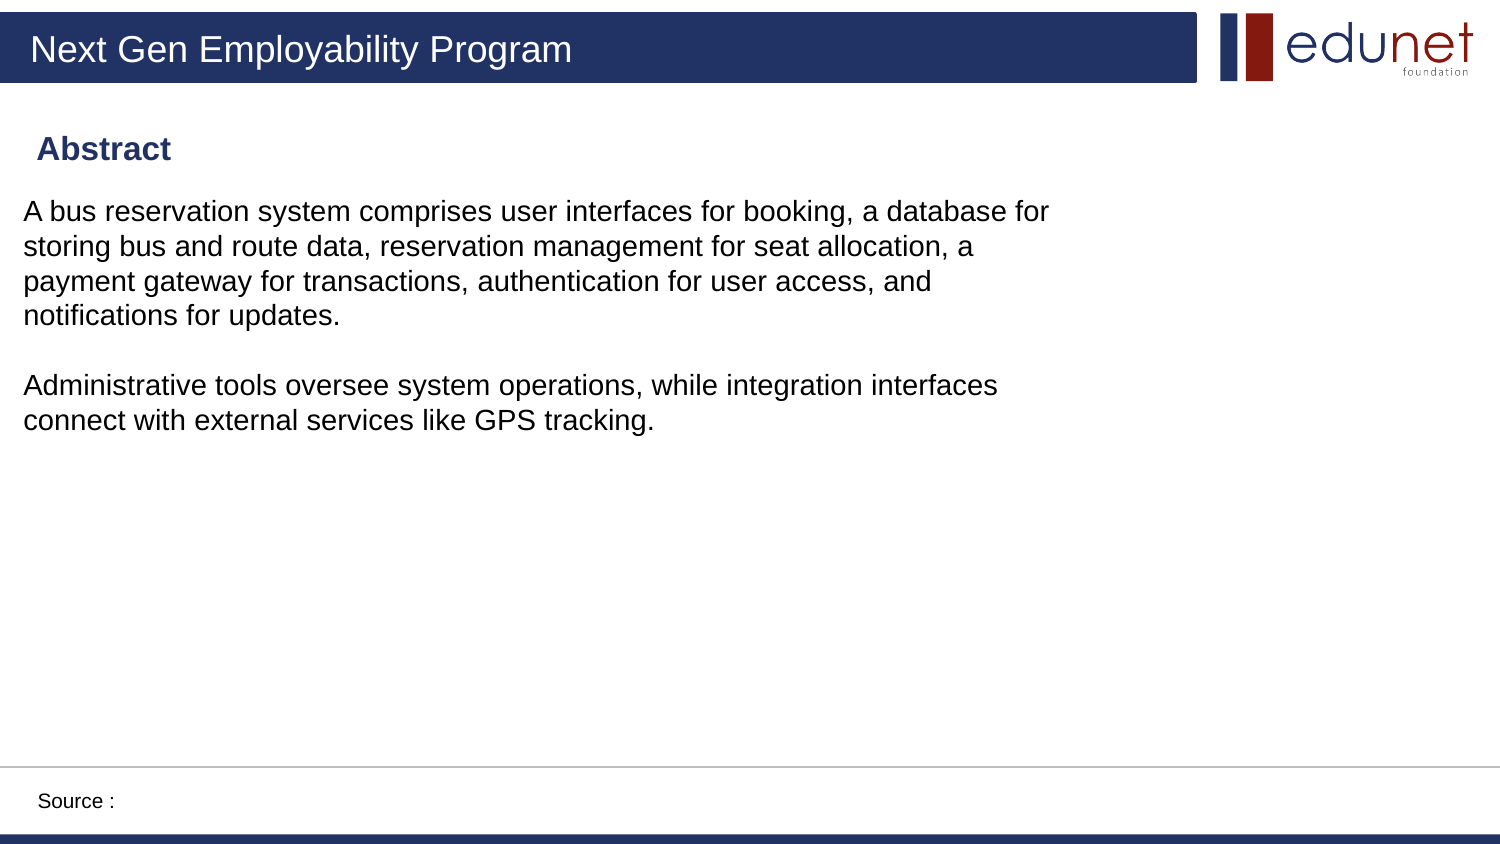

Abstract
A bus reservation system comprises user interfaces for booking, a database for storing bus and route data, reservation management for seat allocation, a payment gateway for transactions, authentication for user access, and notifications for updates.

Administrative tools oversee system operations, while integration interfaces connect with external services like GPS tracking.
Source :